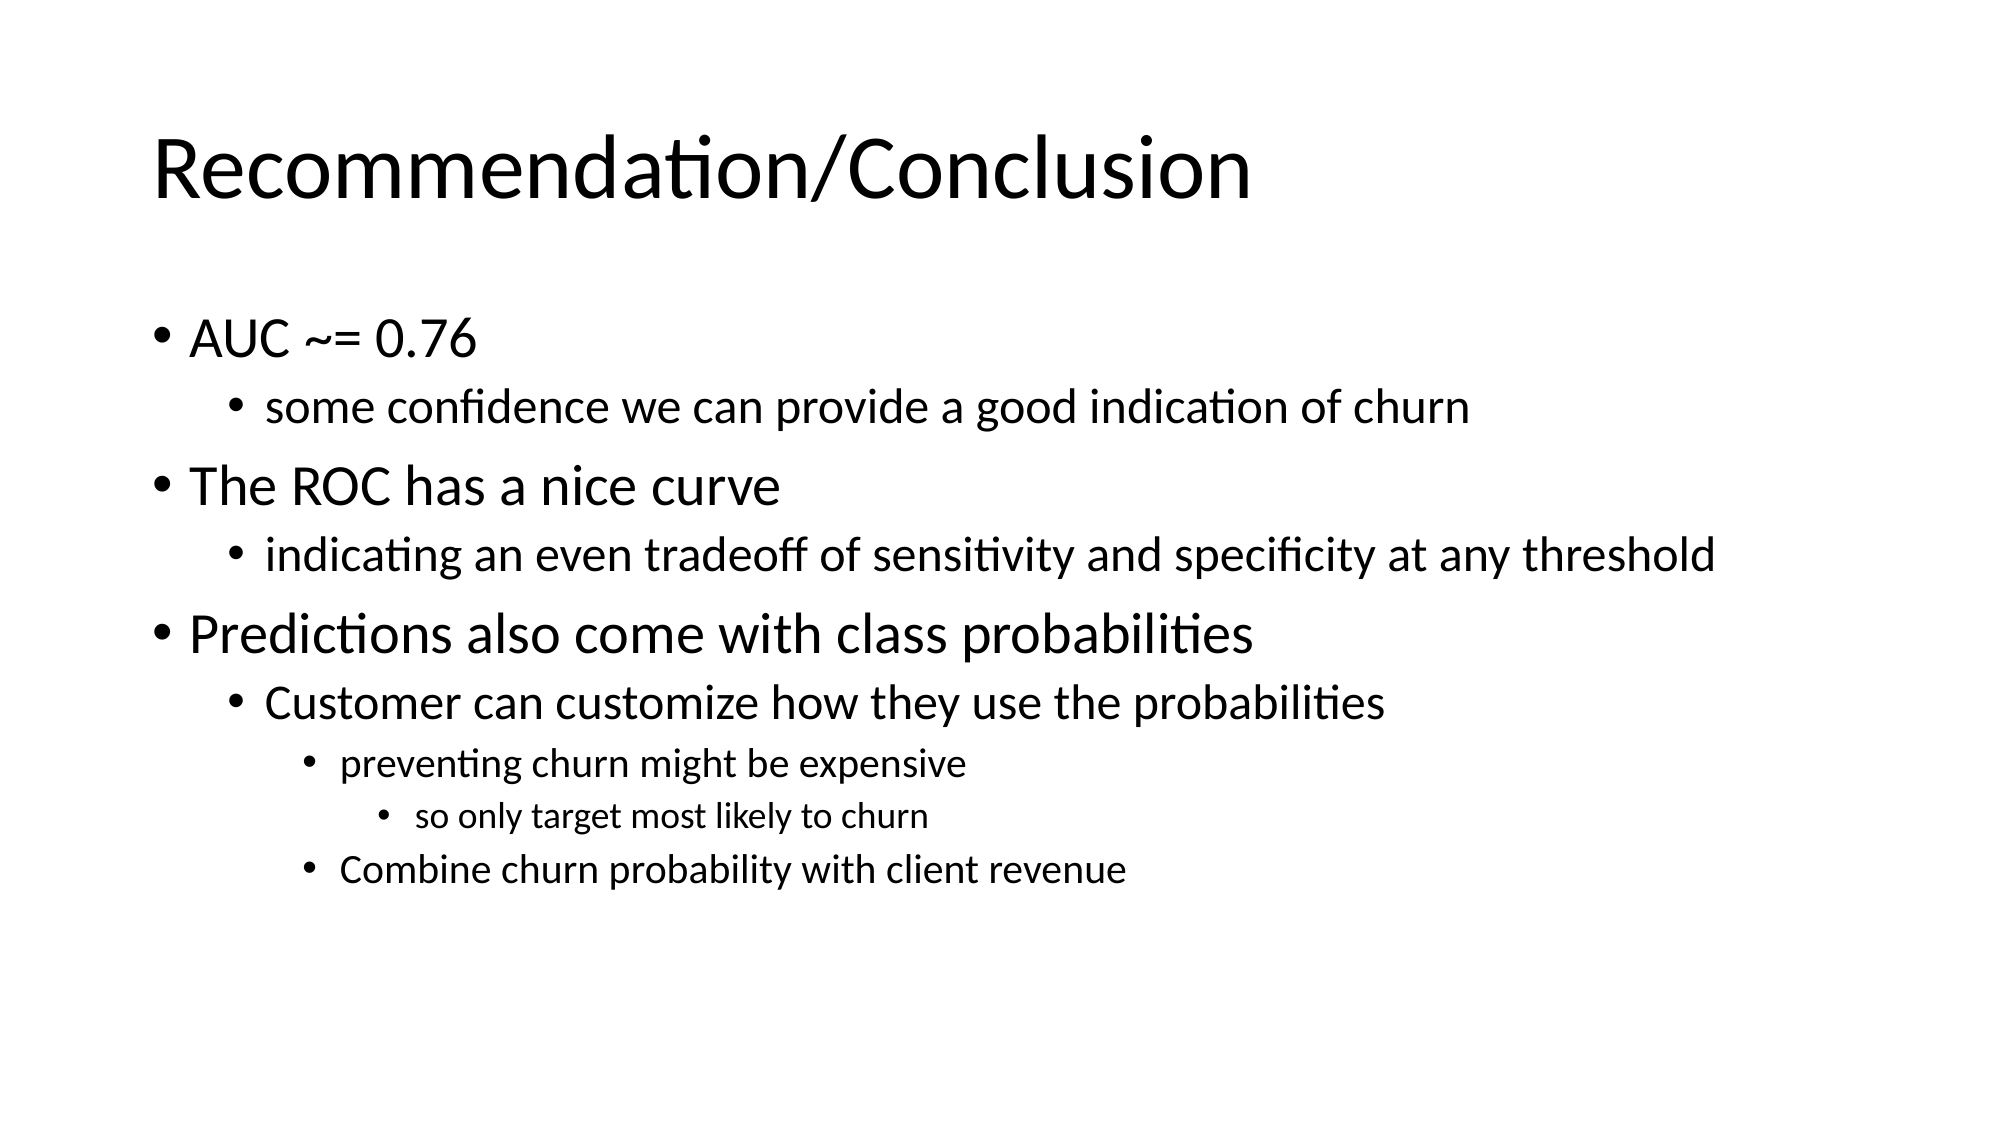

# Recommendation/Conclusion
AUC ~= 0.76
some confidence we can provide a good indication of churn
The ROC has a nice curve
indicating an even tradeoff of sensitivity and specificity at any threshold
Predictions also come with class probabilities
Customer can customize how they use the probabilities
preventing churn might be expensive
so only target most likely to churn
Combine churn probability with client revenue